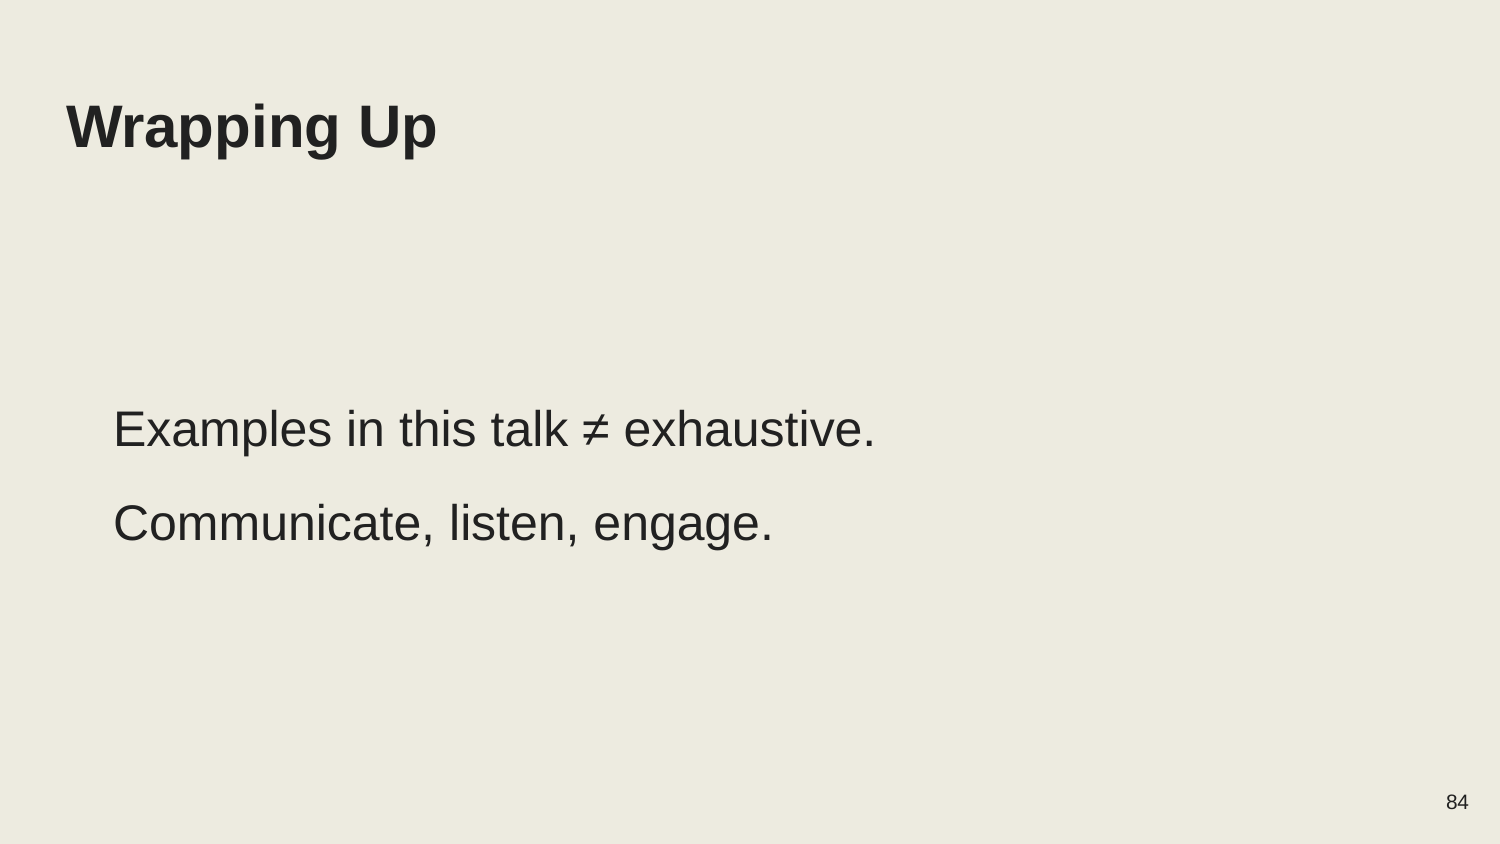

# Wrapping Up
Examples in this talk ≠ exhaustive.
Communicate, listen, engage.
84